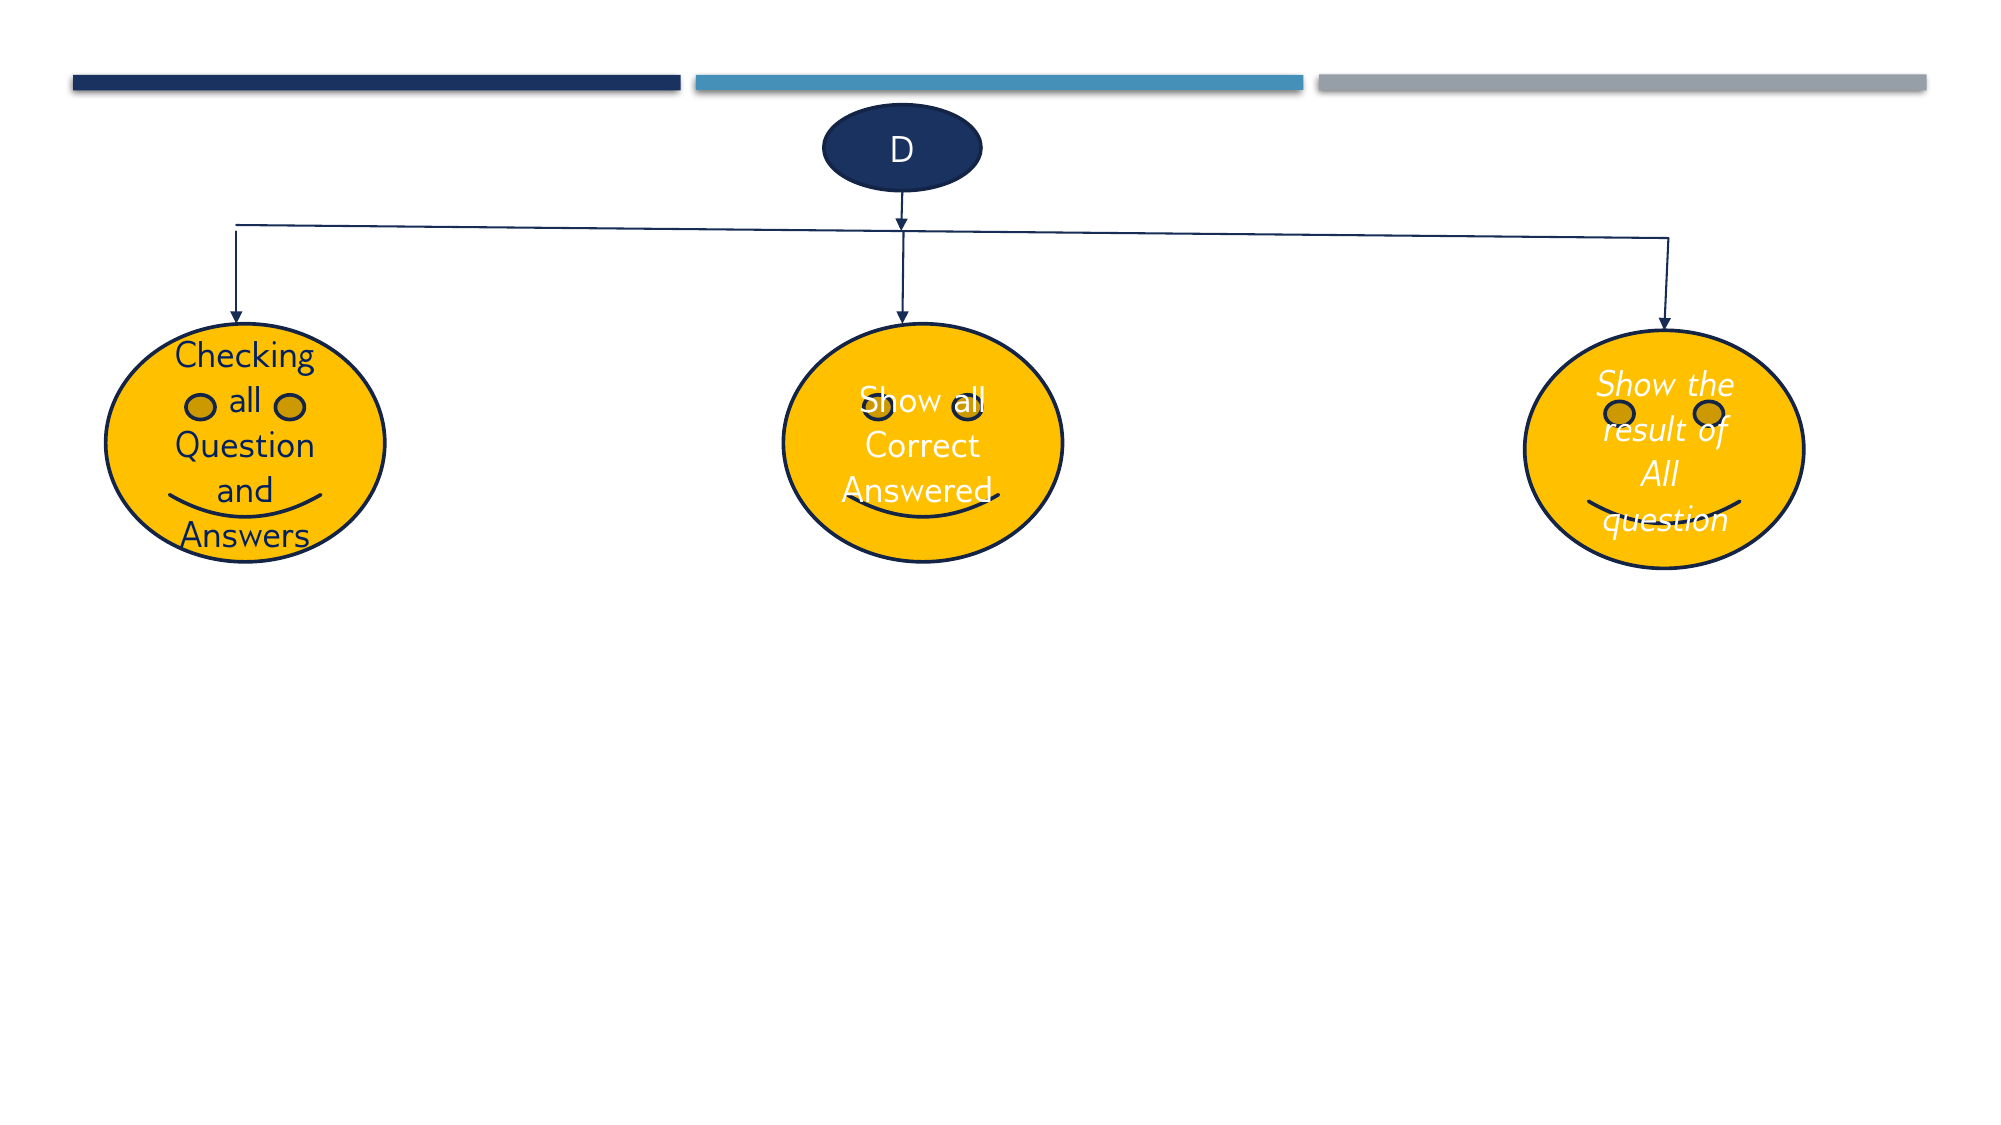

D
Checking all Question and Answers
Show all Correct Answered
Show the result of All  question